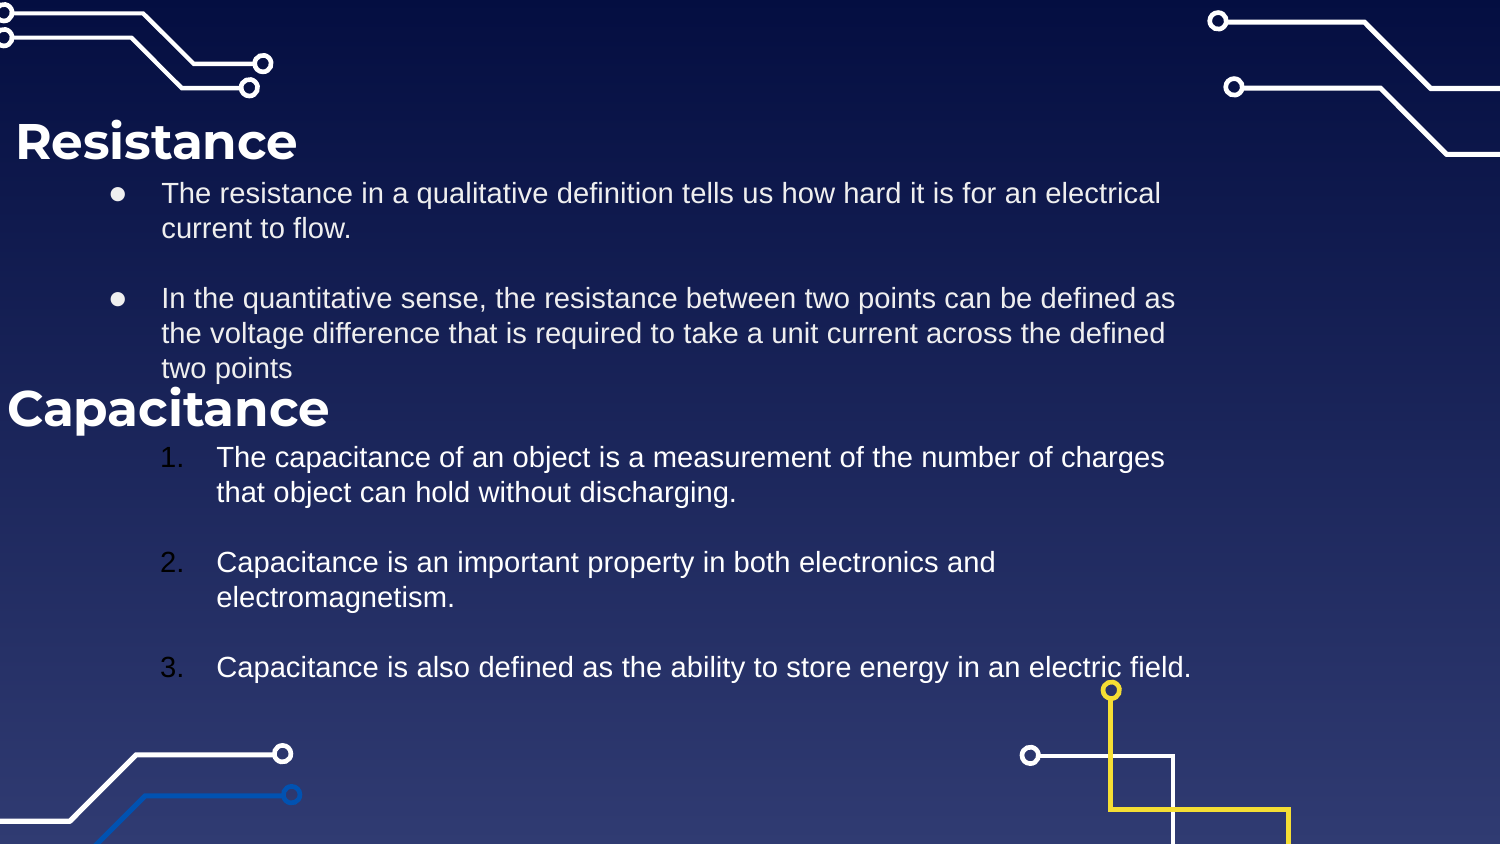

# Resistance
The resistance in a qualitative definition tells us how hard it is for an electrical current to flow.

In the quantitative sense, the resistance between two points can be defined as the voltage difference that is required to take a unit current across the defined two points

Capacitance
The capacitance of an object is a measurement of the number of charges that object can hold without discharging.

Capacitance is an important property in both electronics and electromagnetism.

Capacitance is also defined as the ability to store energy in an electric field.